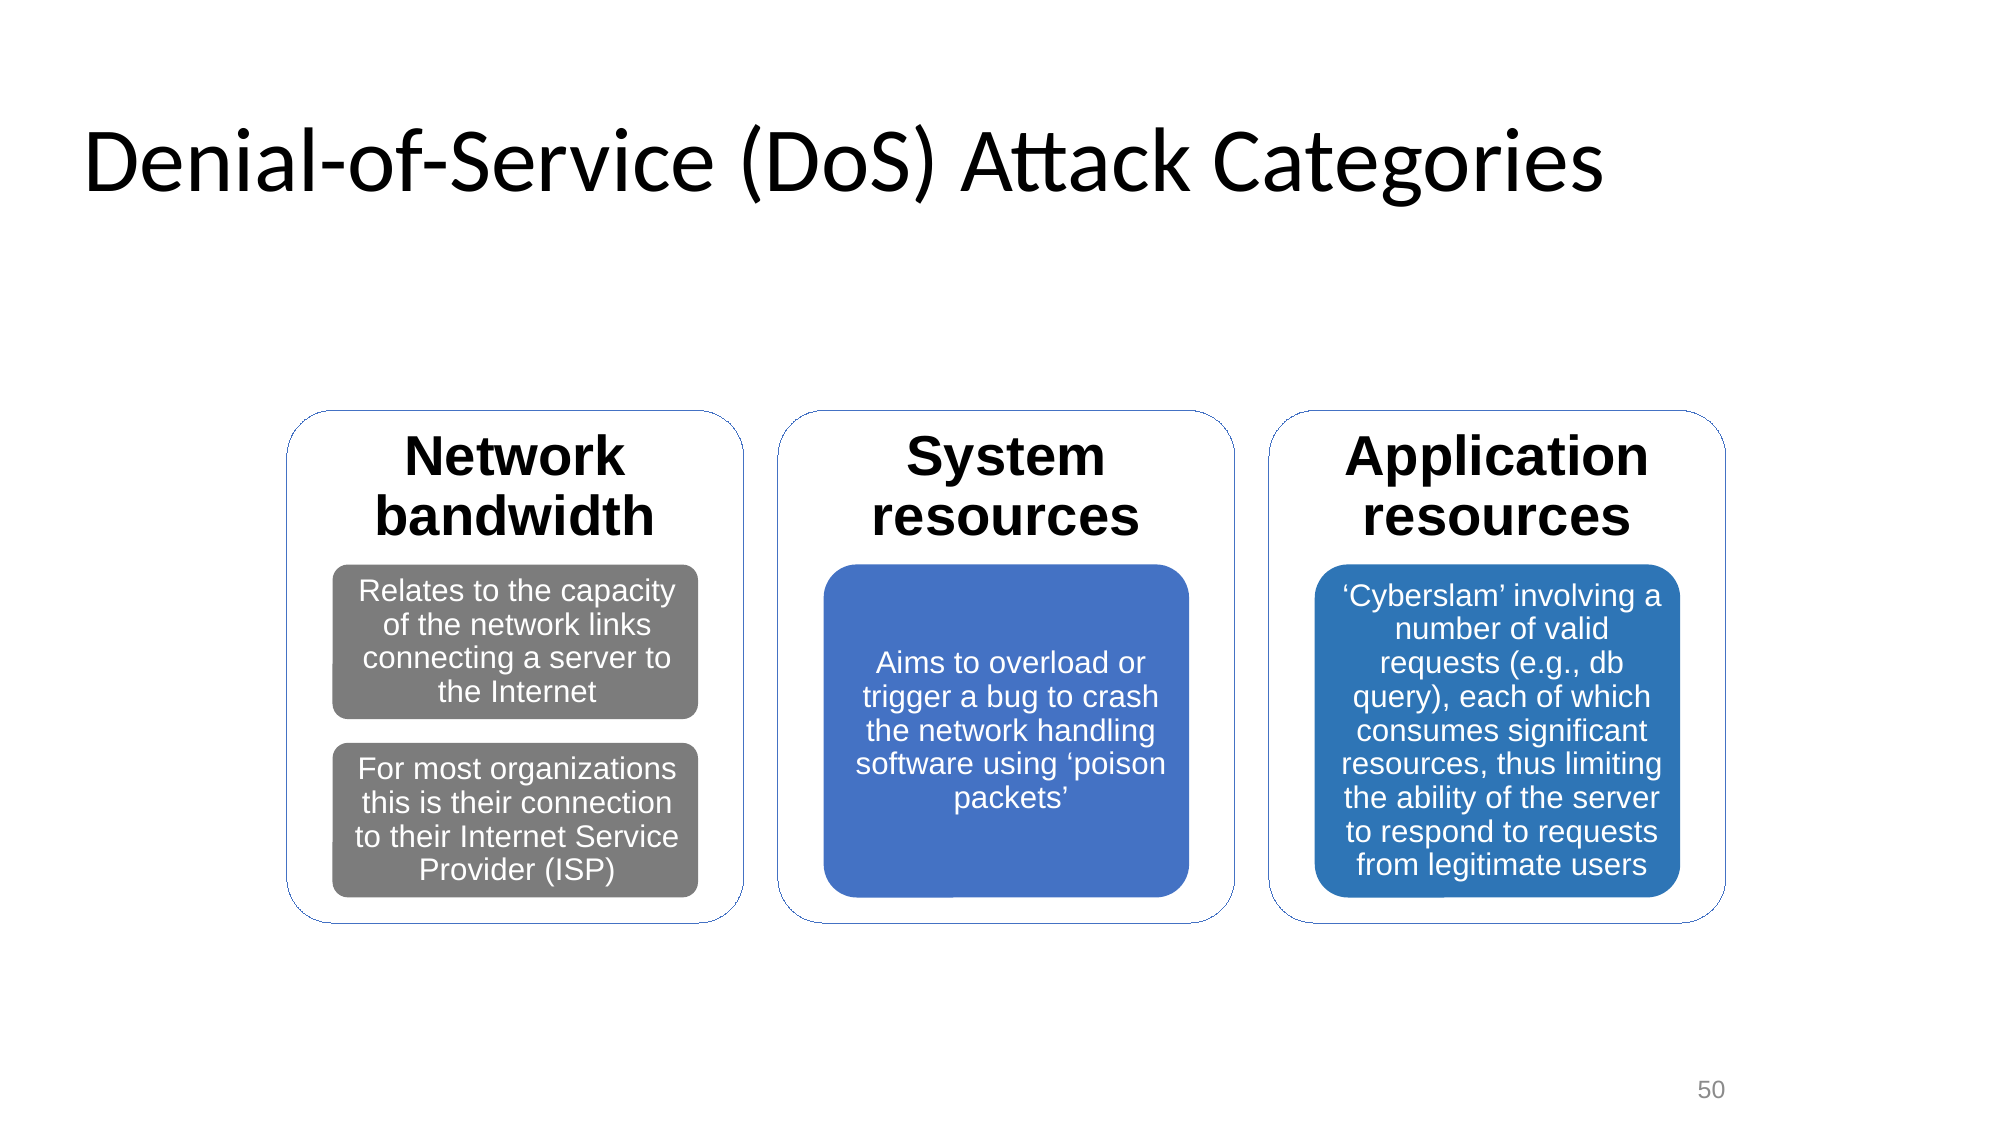

# Denial-of-Service (DoS) Attack Categories
Network bandwidth
Relates to the capacity of the network links connecting a server to the Internet
For most organizations this is their connection to their Internet Service Provider (ISP)
System resources
Aims to overload or trigger a bug to crash the network handling software using ‘poison packets’
Application resources
‘Cyberslam’ involving a number of valid requests (e.g., db query), each of which consumes significant resources, thus limiting the ability of the server to respond to requests from legitimate users
50